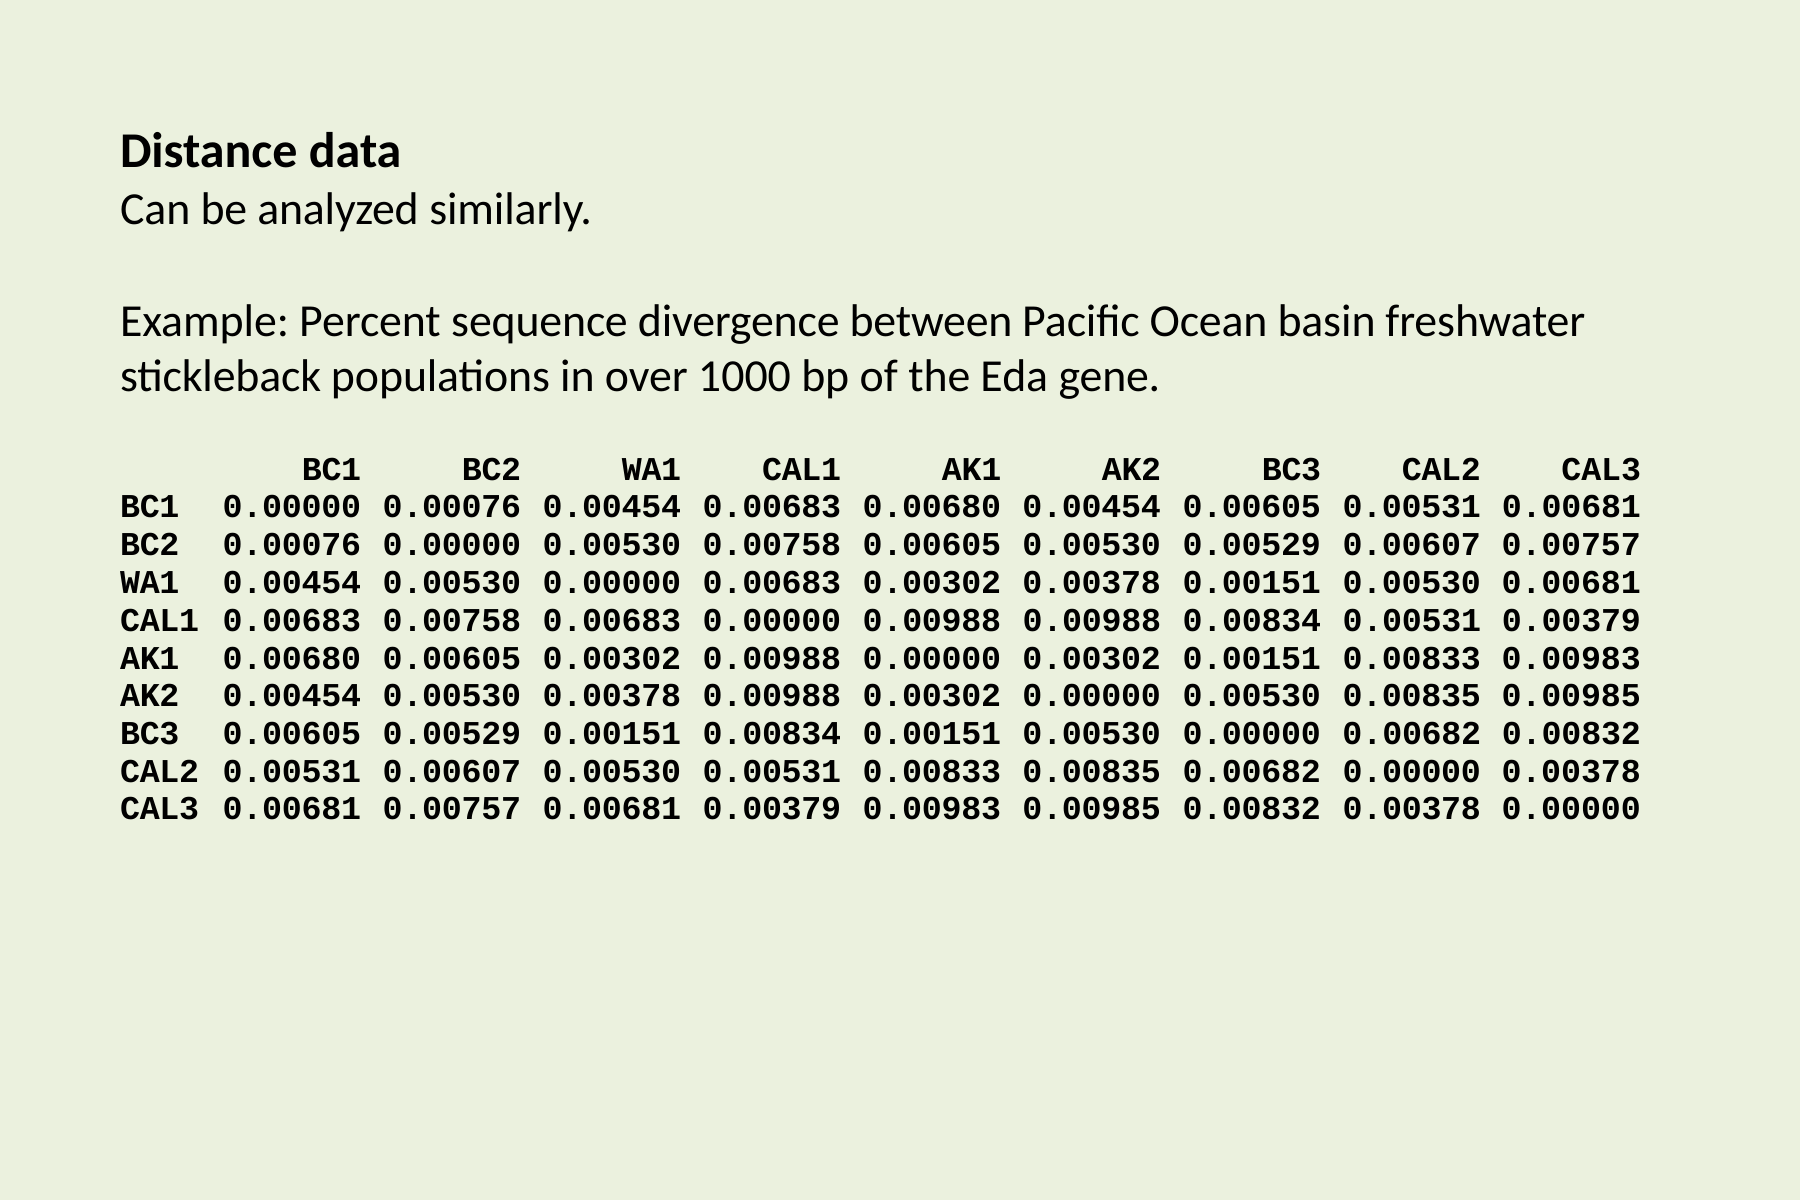

# Distance data
Can be analyzed similarly.
Example: Percent sequence divergence between Pacific Ocean basin freshwater  stickleback populations in over 1000 bp of the Eda gene.
|  | BC1 | BC2 | WA1 | CAL1 | AK1 | AK2 | BC3 | CAL2 | CAL3 |
| --- | --- | --- | --- | --- | --- | --- | --- | --- | --- |
| BC1 | 0.00000 | 0.00076 | 0.00454 | 0.00683 | 0.00680 | 0.00454 | 0.00605 | 0.00531 | 0.00681 |
| BC2 | 0.00076 | 0.00000 | 0.00530 | 0.00758 | 0.00605 | 0.00530 | 0.00529 | 0.00607 | 0.00757 |
| WA1 | 0.00454 | 0.00530 | 0.00000 | 0.00683 | 0.00302 | 0.00378 | 0.00151 | 0.00530 | 0.00681 |
| CAL1 | 0.00683 | 0.00758 | 0.00683 | 0.00000 | 0.00988 | 0.00988 | 0.00834 | 0.00531 | 0.00379 |
| AK1 | 0.00680 | 0.00605 | 0.00302 | 0.00988 | 0.00000 | 0.00302 | 0.00151 | 0.00833 | 0.00983 |
| AK2 | 0.00454 | 0.00530 | 0.00378 | 0.00988 | 0.00302 | 0.00000 | 0.00530 | 0.00835 | 0.00985 |
| BC3 | 0.00605 | 0.00529 | 0.00151 | 0.00834 | 0.00151 | 0.00530 | 0.00000 | 0.00682 | 0.00832 |
| CAL2 | 0.00531 | 0.00607 | 0.00530 | 0.00531 | 0.00833 | 0.00835 | 0.00682 | 0.00000 | 0.00378 |
| CAL3 | 0.00681 | 0.00757 | 0.00681 | 0.00379 | 0.00983 | 0.00985 | 0.00832 | 0.00378 | 0.00000 |